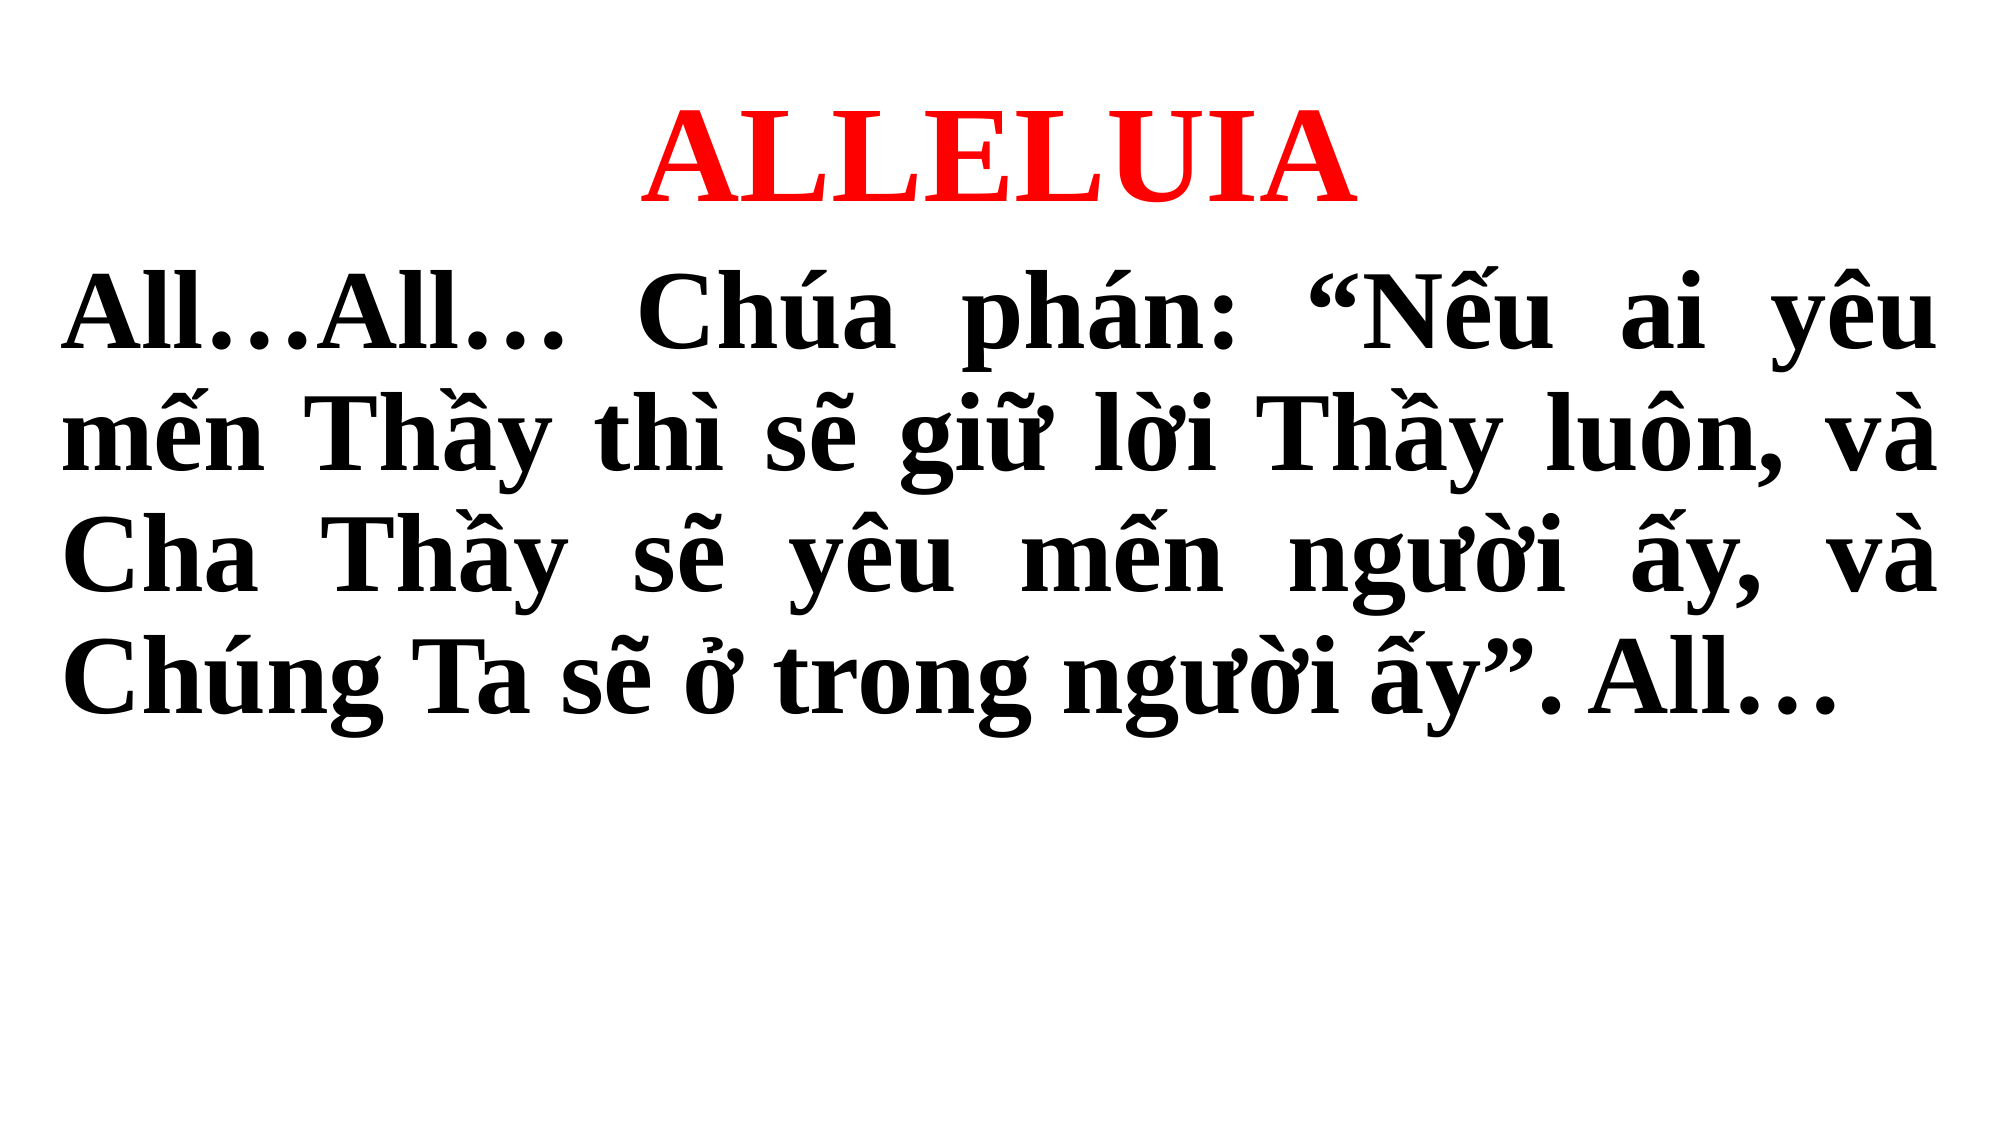

ALLELUIA
All…All… Chúa phán: “Nếu ai yêu mến Thầy thì sẽ giữ lời Thầy luôn, và Cha Thầy sẽ yêu mến người ấy, và Chúng Ta sẽ ở trong người ấy”. All…